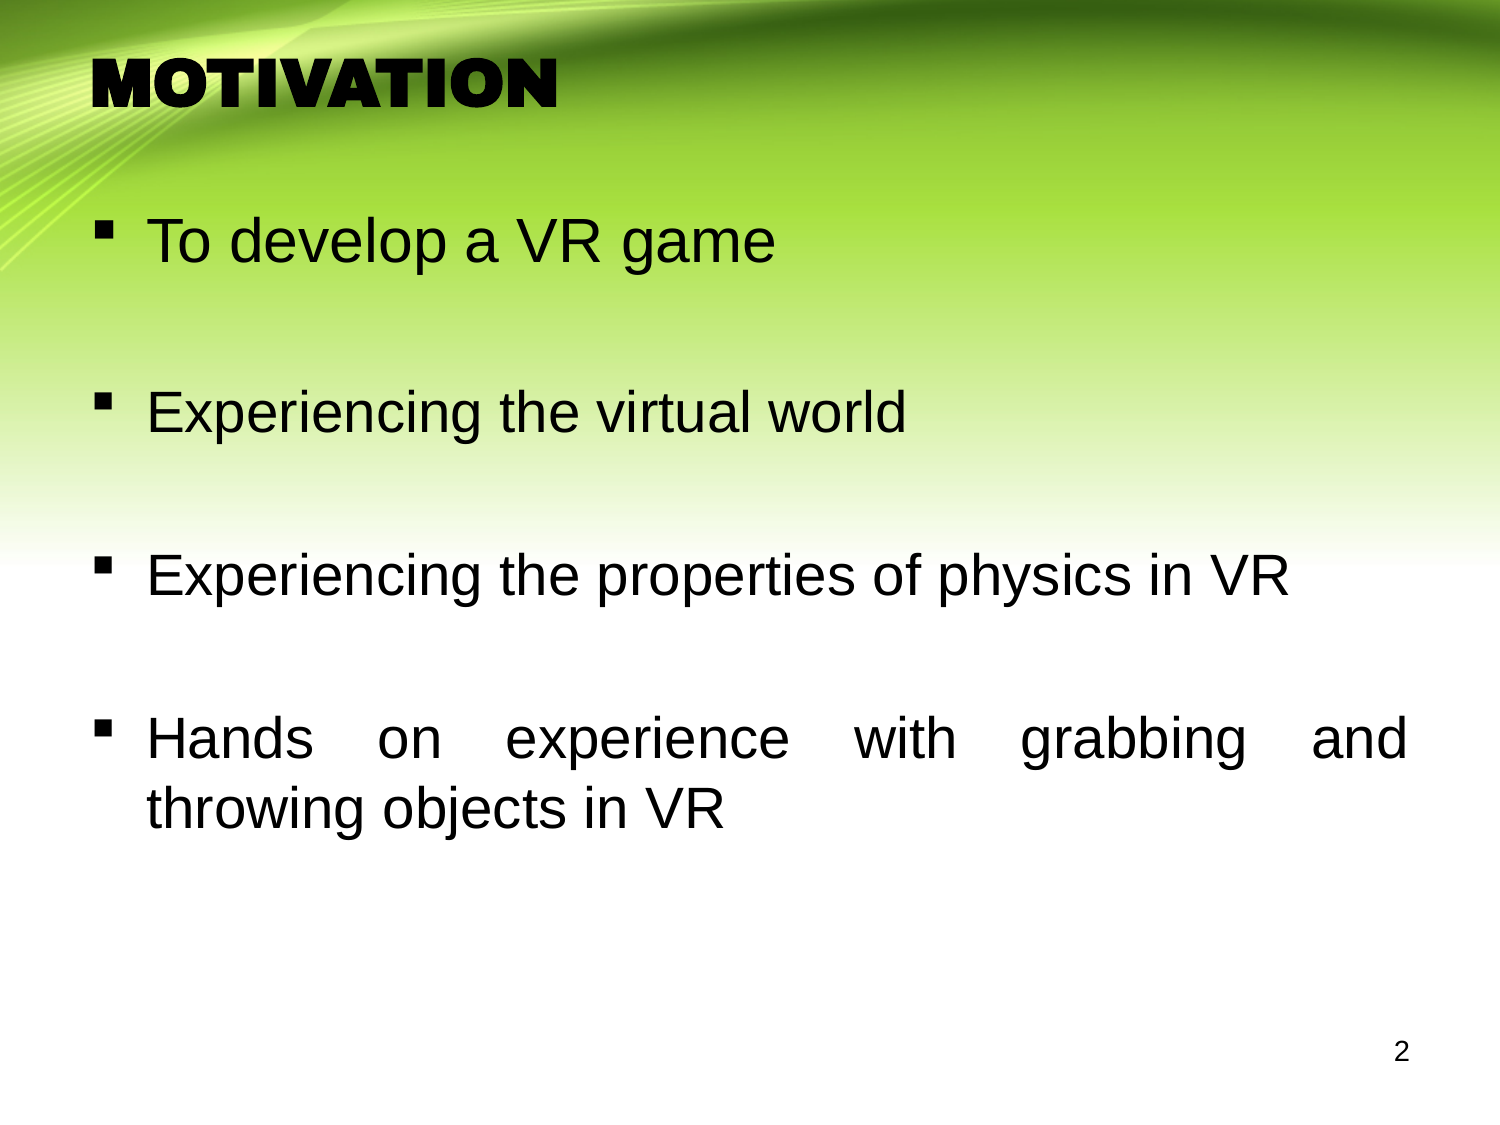

MOTIVATION
To develop a VR game

Experiencing the virtual world

Experiencing the properties of physics in VR

Hands on experience with grabbing and throwing objects in VR

2